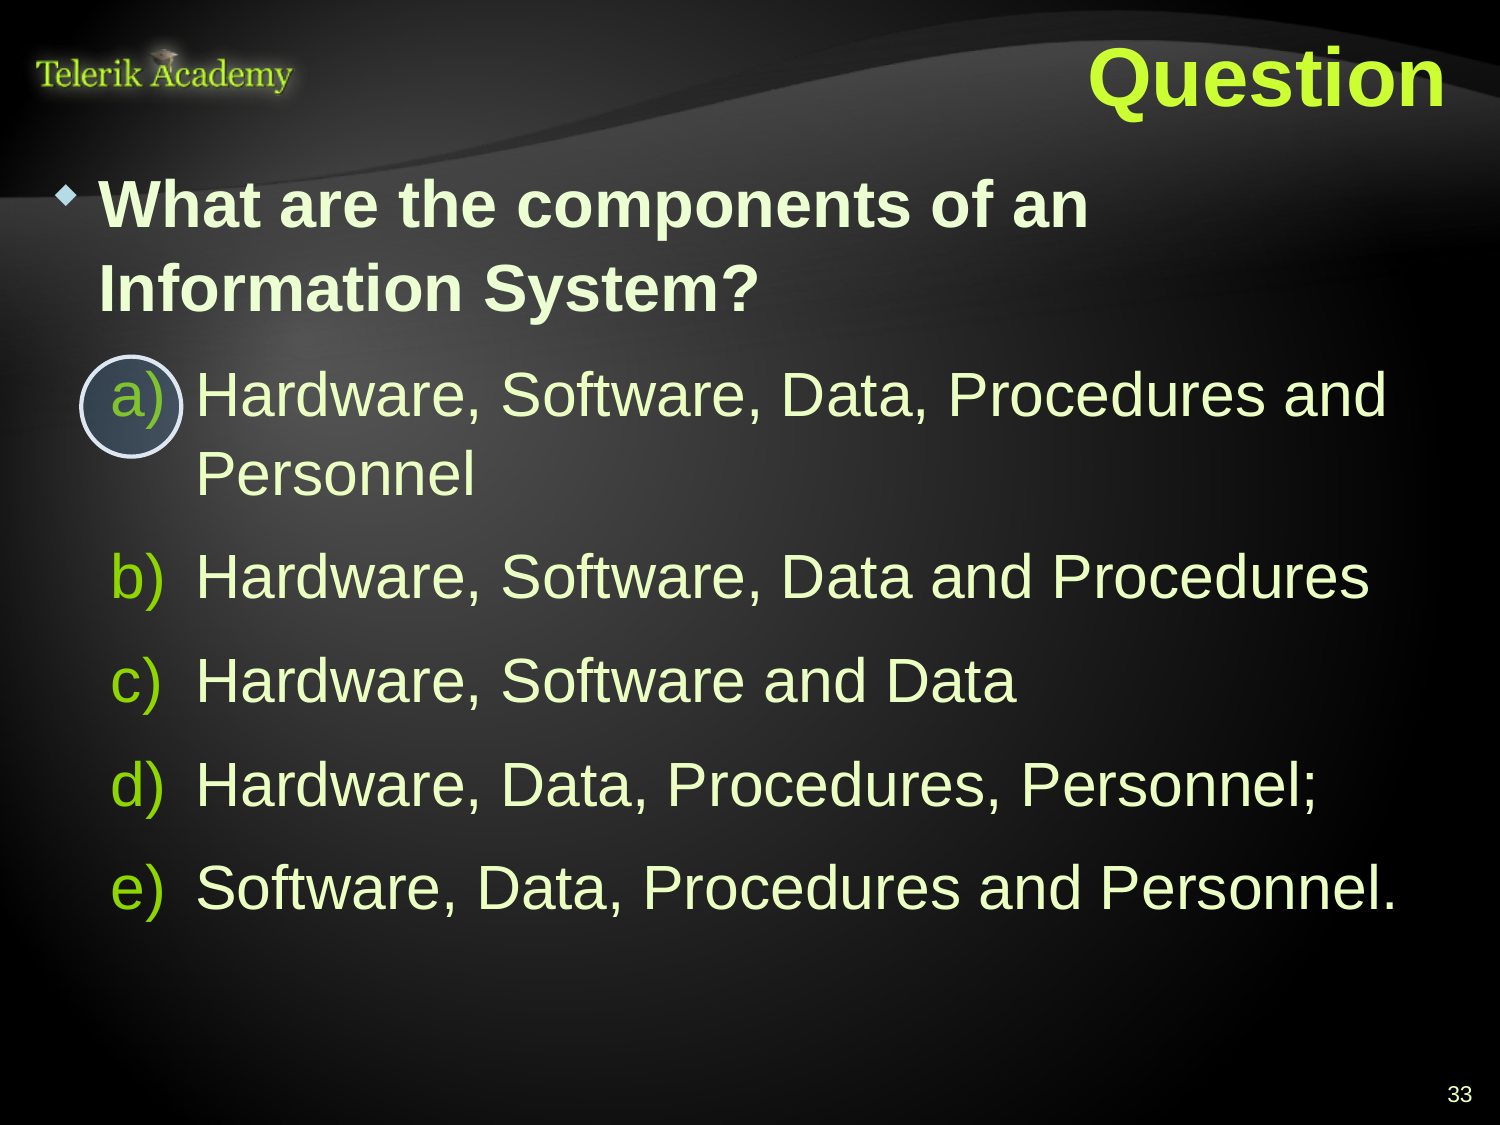

# Question
What are the components of an Information System?
Hardware, Software, Data, Procedures and Personnel
Hardware, Software, Data and Procedures
Hardware, Software and Data
Hardware, Data, Procedures, Personnel;
Software, Data, Procedures and Personnel.

33